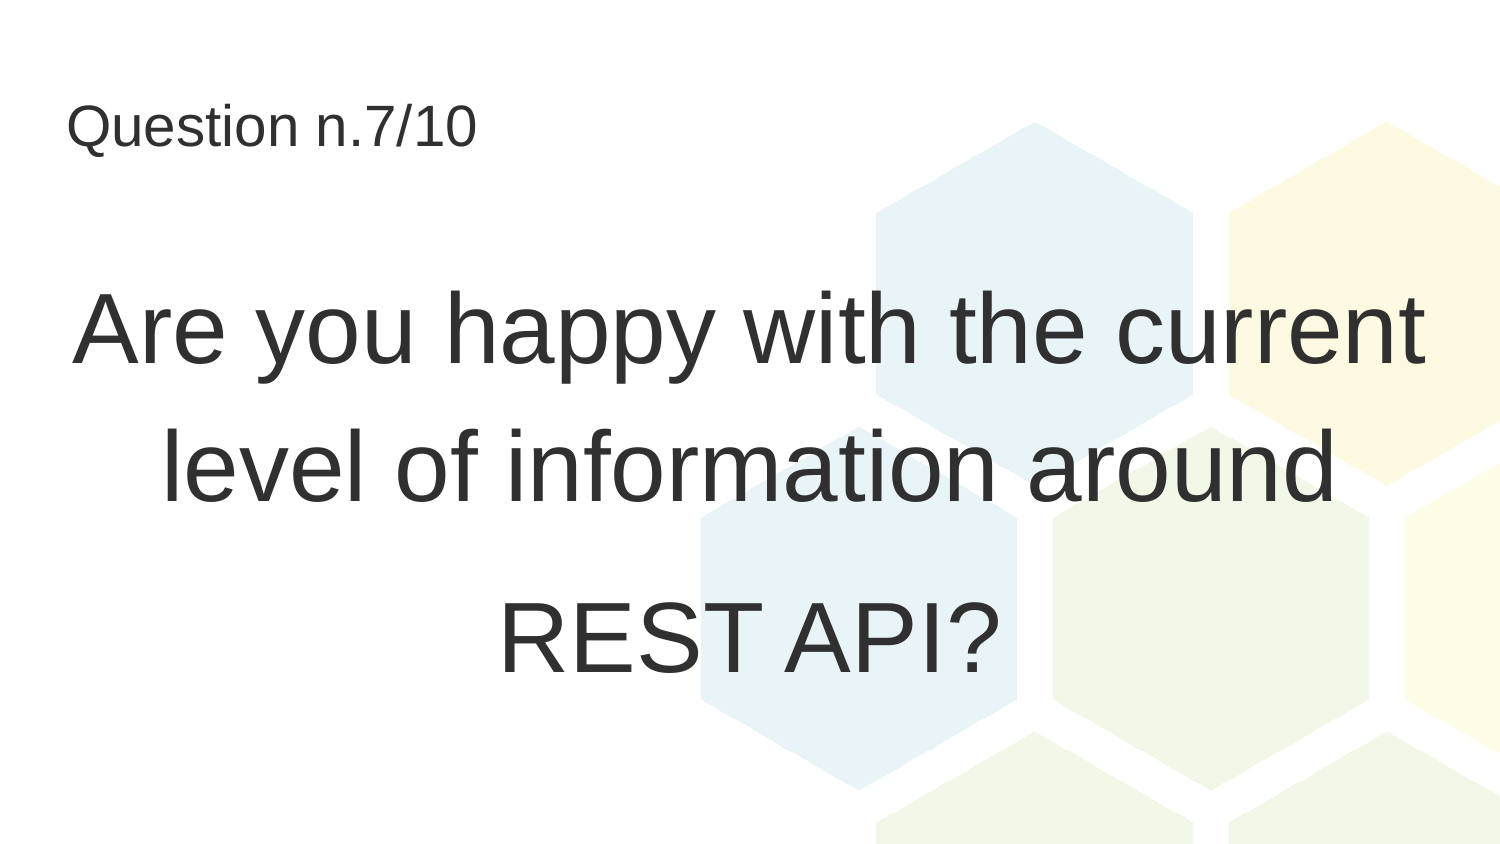

# Question n.7/10
Are you happy with the current level of information around
REST API?